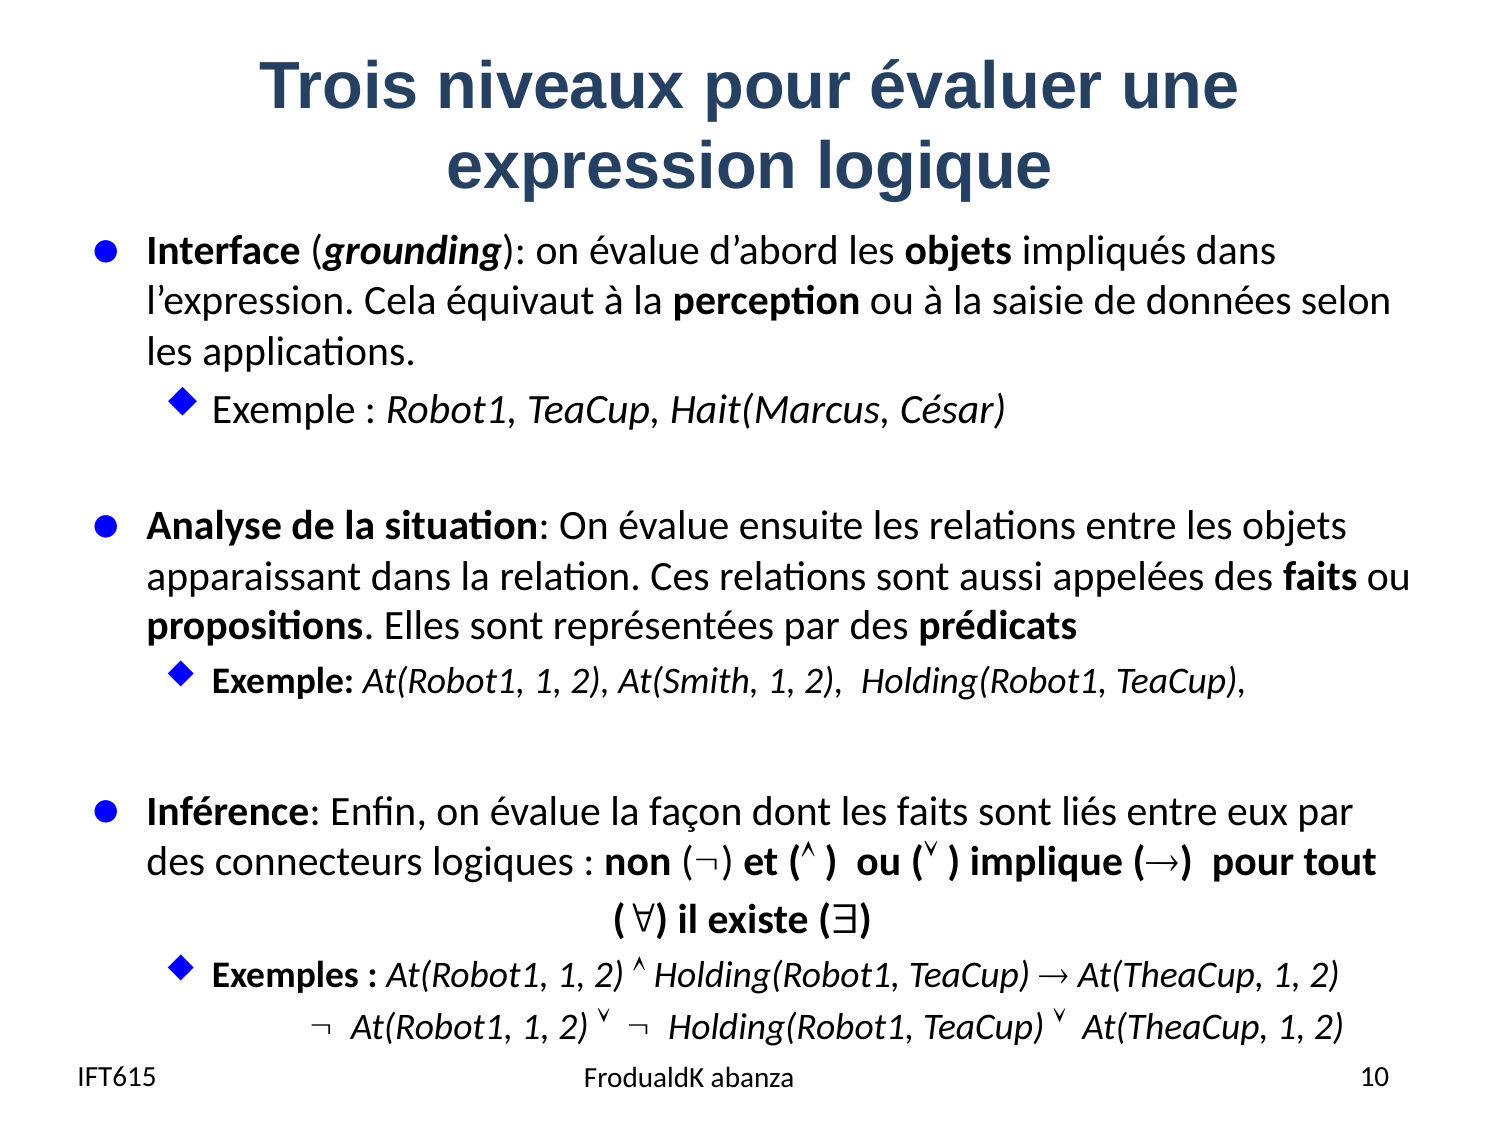

# Trois niveaux pour évaluer une expression logique
Interface (grounding): on évalue d’abord les objets impliqués dans l’expression. Cela équivaut à la perception ou à la saisie de données selon les applications.
Exemple : Robot1, TeaCup, Hait(Marcus, César)

Analyse de la situation: On évalue ensuite les relations entre les objets apparaissant dans la relation. Ces relations sont aussi appelées des faits ou propositions. Elles sont représentées par des prédicats
Exemple: At(Robot1, 1, 2), At(Smith, 1, 2),  Holding(Robot1, TeaCup),

Inférence: Enfin, on évalue la façon dont les faits sont liés entre eux par des connecteurs logiques : non (¬) et (∧ )  ou (∨ ) implique (→)  pour tout
                                                       (∀) il existe (∃)
Exemples : At(Robot1, 1, 2) ∧ Holding(Robot1, TeaCup) → At(TheaCup, 1, 2)
                 ¬  At(Robot1, 1, 2) ∨  ¬  Holding(Robot1, TeaCup) ∨  At(TheaCup, 1, 2)
IFT615
10
FrodualdK abanza